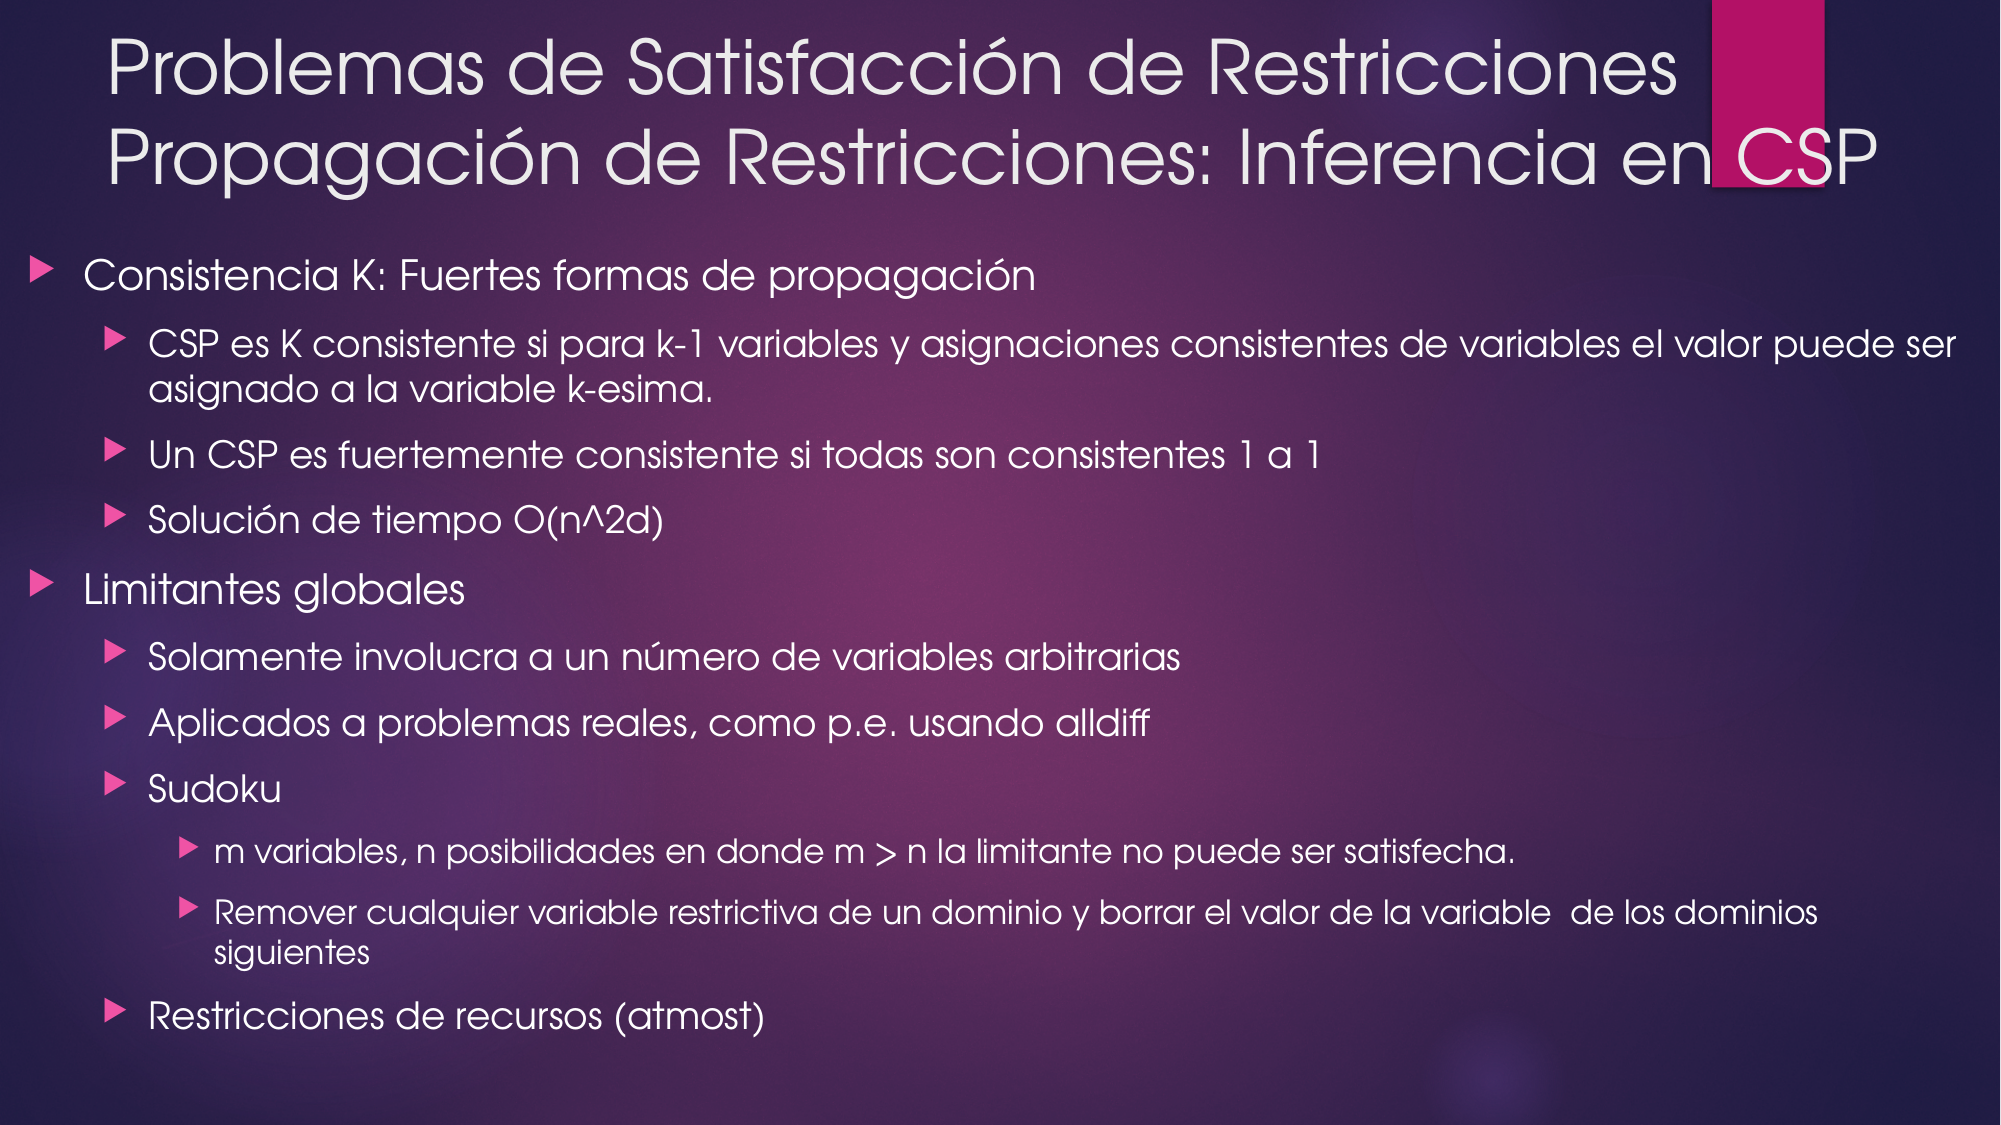

# Problemas de Satisfacción de Restricciones Propagación de Restricciones: Inferencia en CSP
Consistencia K: Fuertes formas de propagación
CSP es K consistente si para k-1 variables y asignaciones consistentes de variables el valor puede ser asignado a la variable k-esima.
Un CSP es fuertemente consistente si todas son consistentes 1 a 1
Solución de tiempo O(n^2d)
Limitantes globales
Solamente involucra a un número de variables arbitrarias
Aplicados a problemas reales, como p.e. usando alldiff
Sudoku
m variables, n posibilidades en donde m > n la limitante no puede ser satisfecha.
Remover cualquier variable restrictiva de un dominio y borrar el valor de la variable  de los dominios siguientes
Restricciones de recursos (atmost)